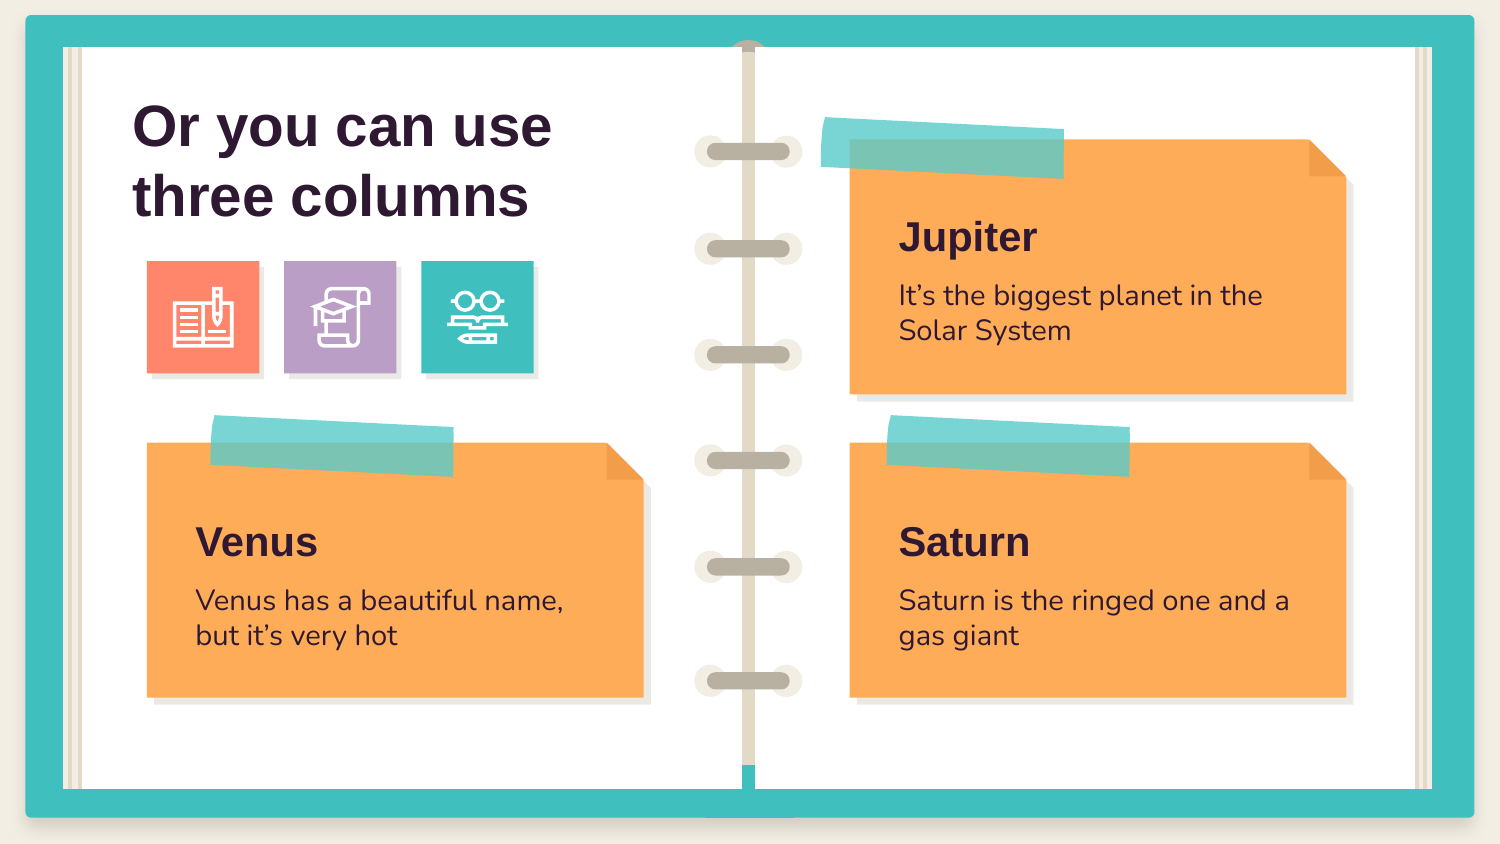

# Or you can use three columns

Jupiter
It’s the biggest planet in the Solar System

Venus
Saturn
Venus has a beautiful name, but it’s very hot
Saturn is the ringed one and a gas giant